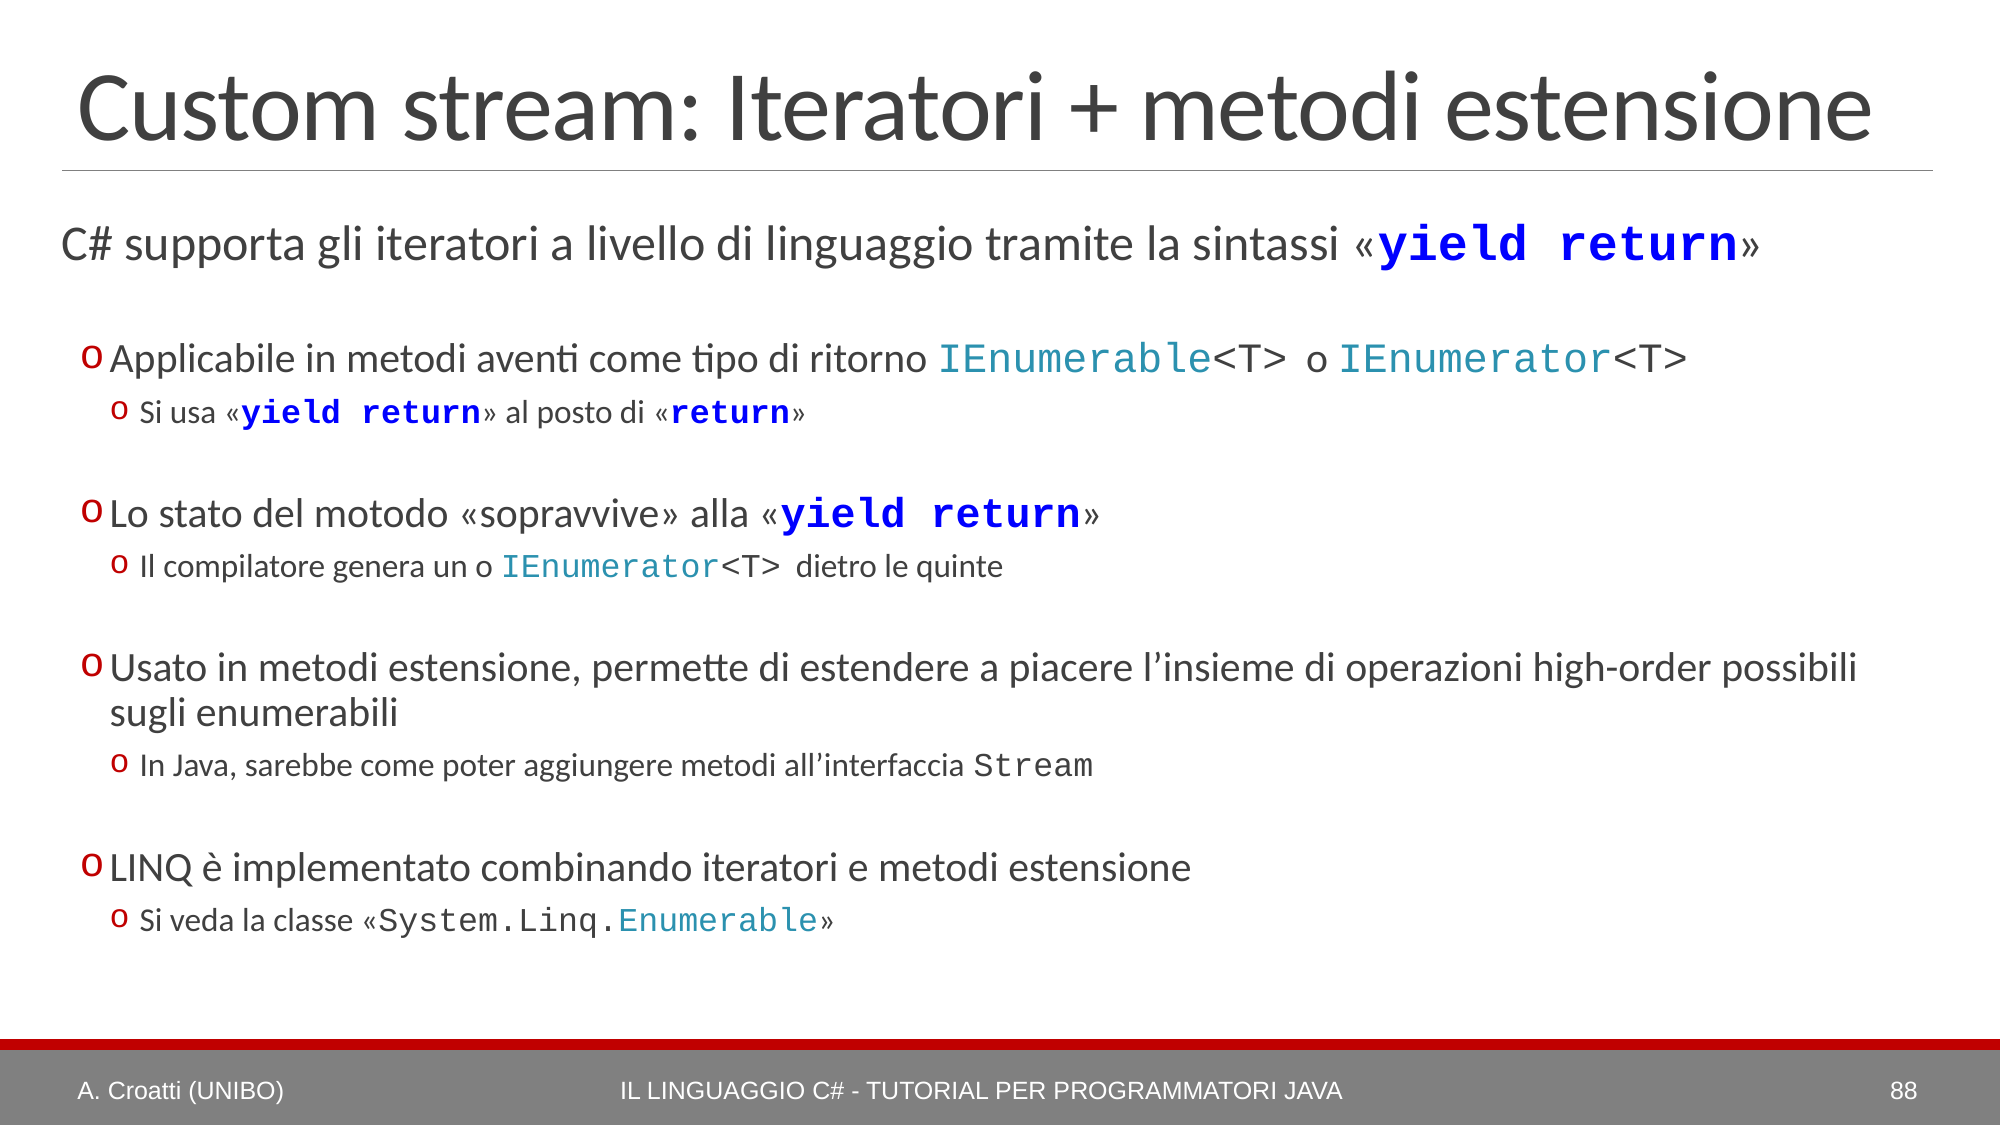

# Custom stream: Iteratori + metodi estensione
C# supporta gli iteratori a livello di linguaggio tramite la sintassi «yield return»

Applicabile in metodi aventi come tipo di ritorno IEnumerable<T>  o IEnumerator<T>
Si usa «yield return» al posto di «return»

Lo stato del motodo «sopravvive» alla «yield return»
Il compilatore genera un o IEnumerator<T>  dietro le quinte

Usato in metodi estensione, permette di estendere a piacere l’insieme di operazioni high-order possibili sugli enumerabili
In Java, sarebbe come poter aggiungere metodi all’interfaccia Stream

LINQ è implementato combinando iteratori e metodi estensione
Si veda la classe «System.Linq.Enumerable»

A. Croatti (UNIBO)
Il Linguaggio C# - Tutorial per Programmatori Java
88